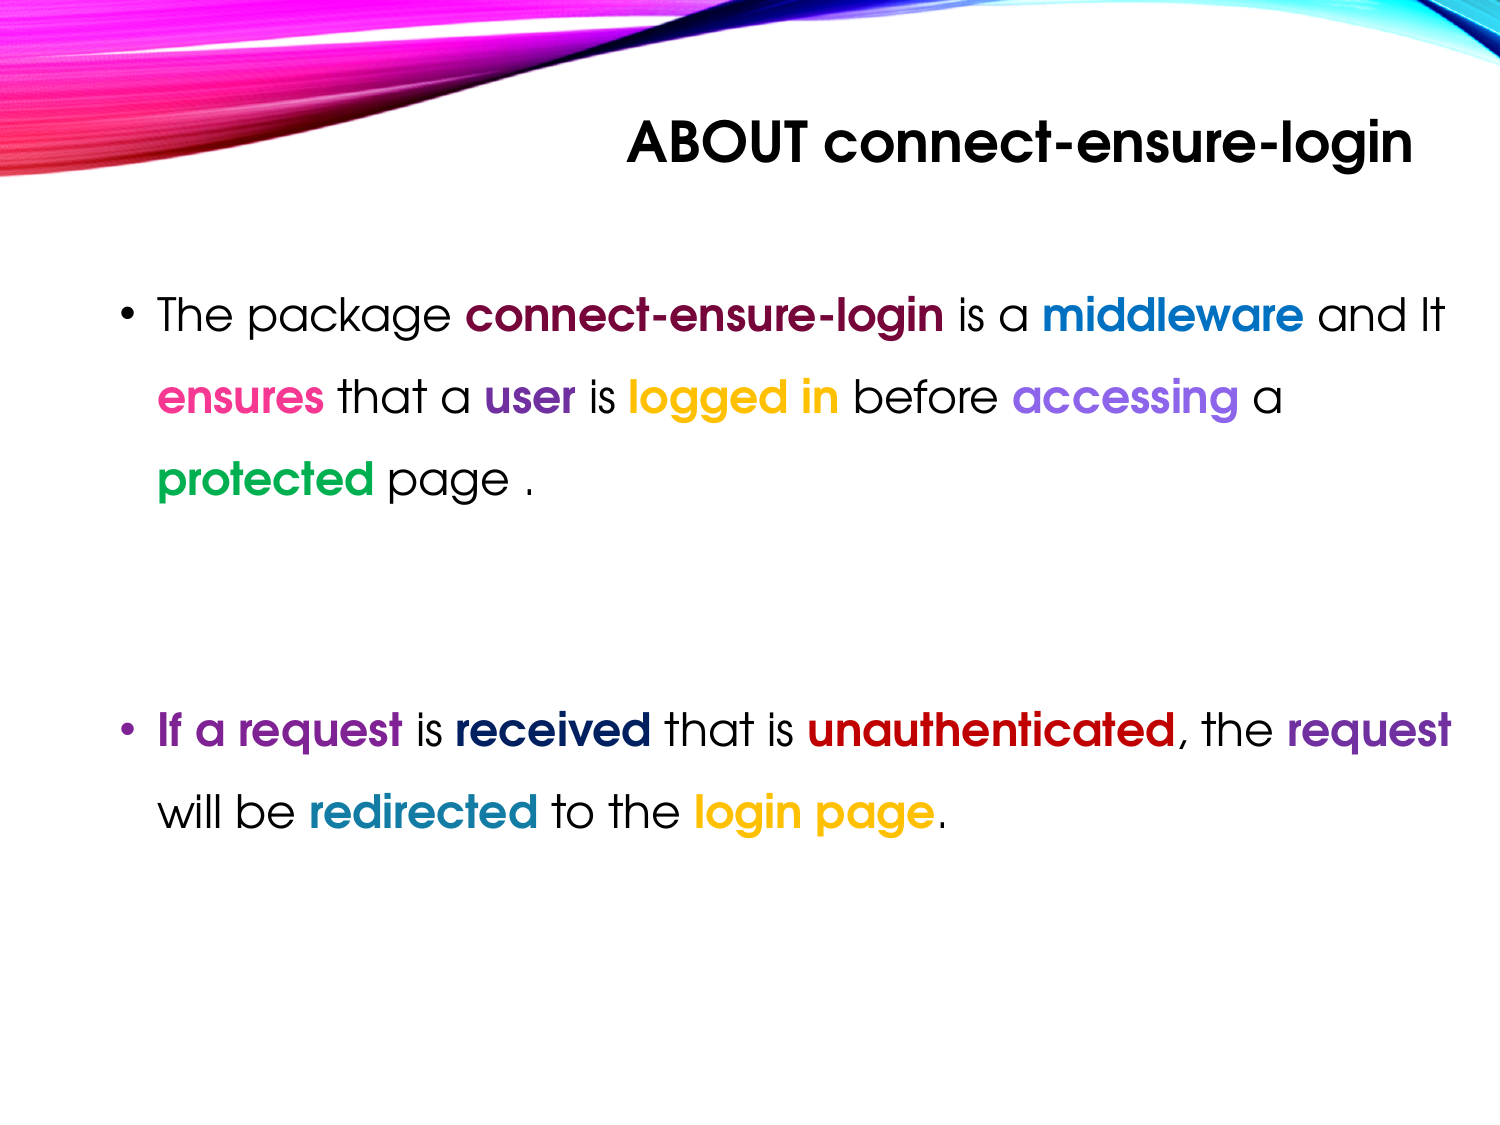

# ABOUT connect-ensure-login
The package connect-ensure-login is a middleware and It ensures that a user is logged in before accessing a protected page .

If a request is received that is unauthenticated, the request will be redirected to the login page.